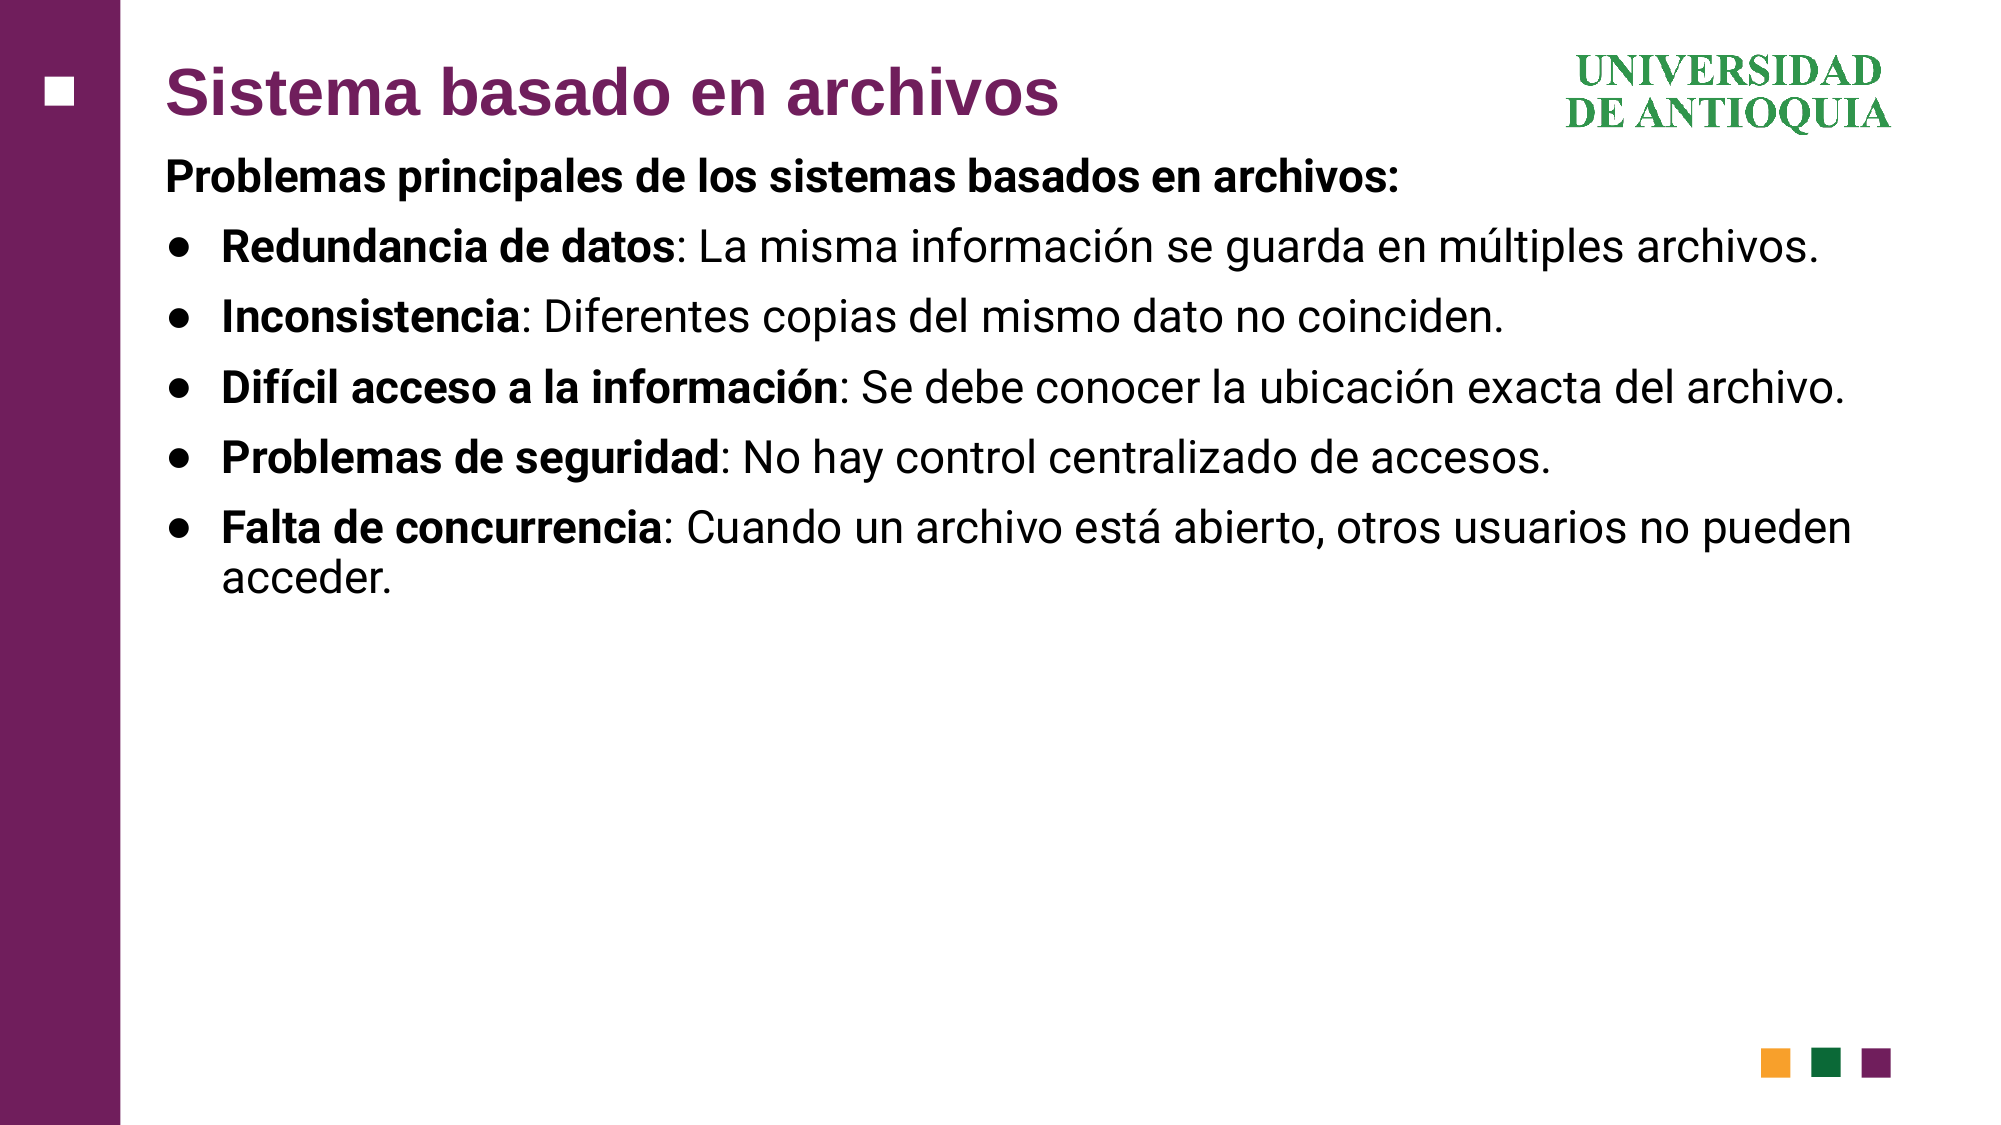

# Sistema basado en archivos
Problemas principales de los sistemas basados en archivos:
Redundancia de datos: La misma información se guarda en múltiples archivos.
Inconsistencia: Diferentes copias del mismo dato no coinciden.
Difícil acceso a la información: Se debe conocer la ubicación exacta del archivo.
Problemas de seguridad: No hay control centralizado de accesos.
Falta de concurrencia: Cuando un archivo está abierto, otros usuarios no pueden acceder.